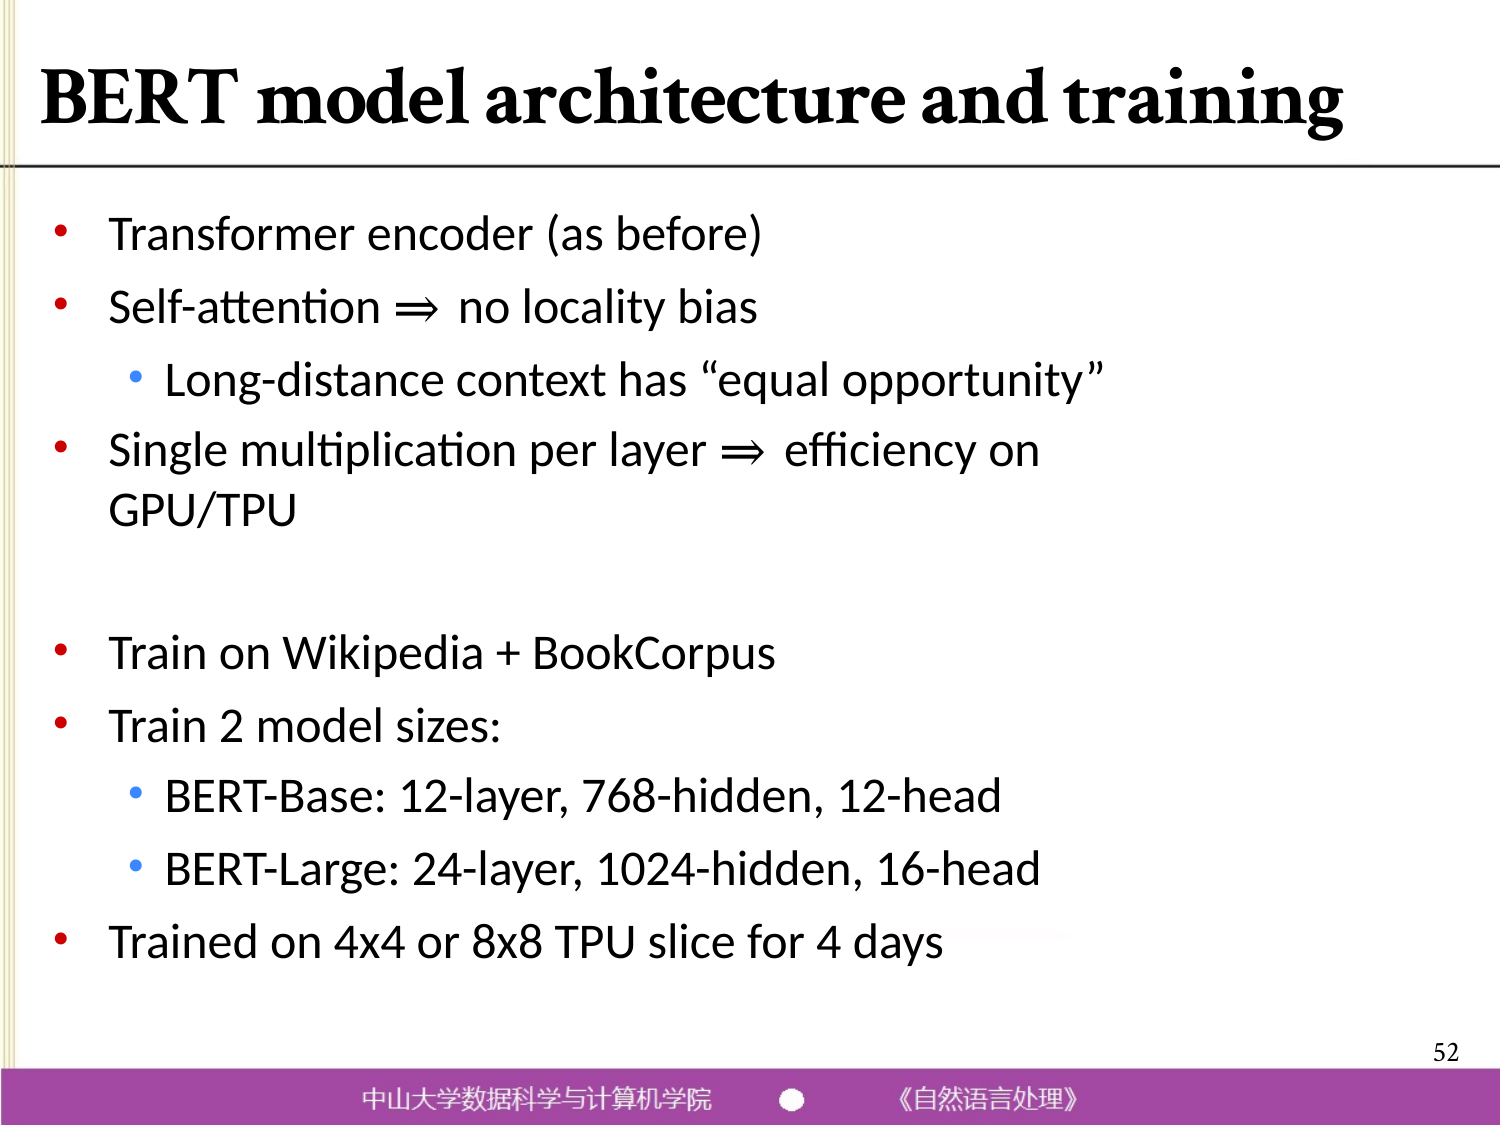

# BERT model architecture and training
Transformer encoder (as before)
Self-attention ⇒ no locality bias
Long-distance context has “equal opportunity”
Single multiplication per layer ⇒ efficiency on GPU/TPU

Train on Wikipedia + BookCorpus
Train 2 model sizes:
BERT-Base: 12-layer, 768-hidden, 12-head
BERT-Large: 24-layer, 1024-hidden, 16-head
Trained on 4x4 or 8x8 TPU slice for 4 days
52